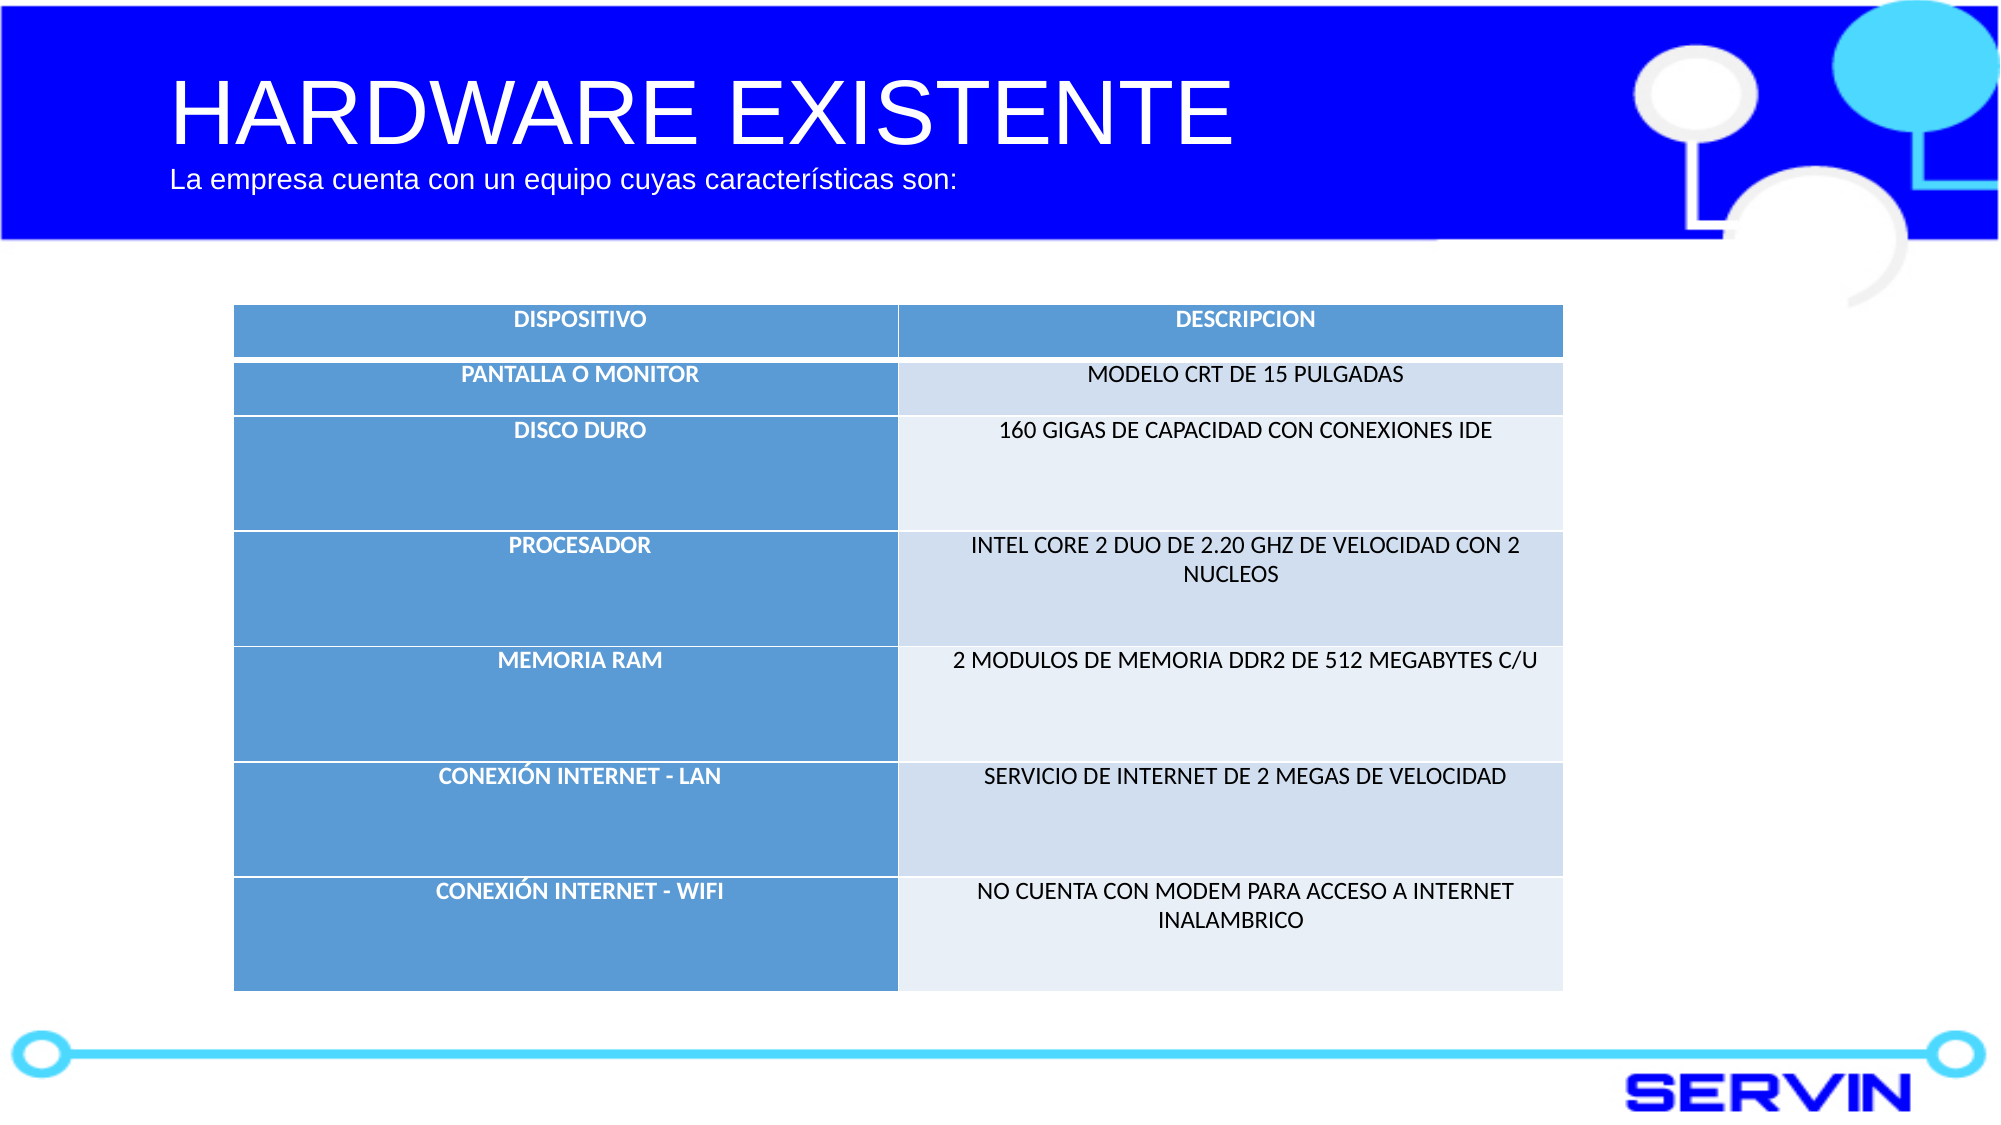

# HARDWARE EXISTENTE La empresa cuenta con un equipo cuyas características son:
| DISPOSITIVO | DESCRIPCION |
| --- | --- |
| PANTALLA O MONITOR | MODELO CRT DE 15 PULGADAS |
| DISCO DURO | 160 GIGAS DE CAPACIDAD CON CONEXIONES IDE |
| PROCESADOR | INTEL CORE 2 DUO DE 2.20 GHZ DE VELOCIDAD CON 2 NUCLEOS |
| MEMORIA RAM | 2 MODULOS DE MEMORIA DDR2 DE 512 MEGABYTES C/U |
| CONEXIÓN INTERNET - LAN | SERVICIO DE INTERNET DE 2 MEGAS DE VELOCIDAD |
| CONEXIÓN INTERNET - WIFI | NO CUENTA CON MODEM PARA ACCESO A INTERNET INALAMBRICO |

| HARDWARE |
| --- |